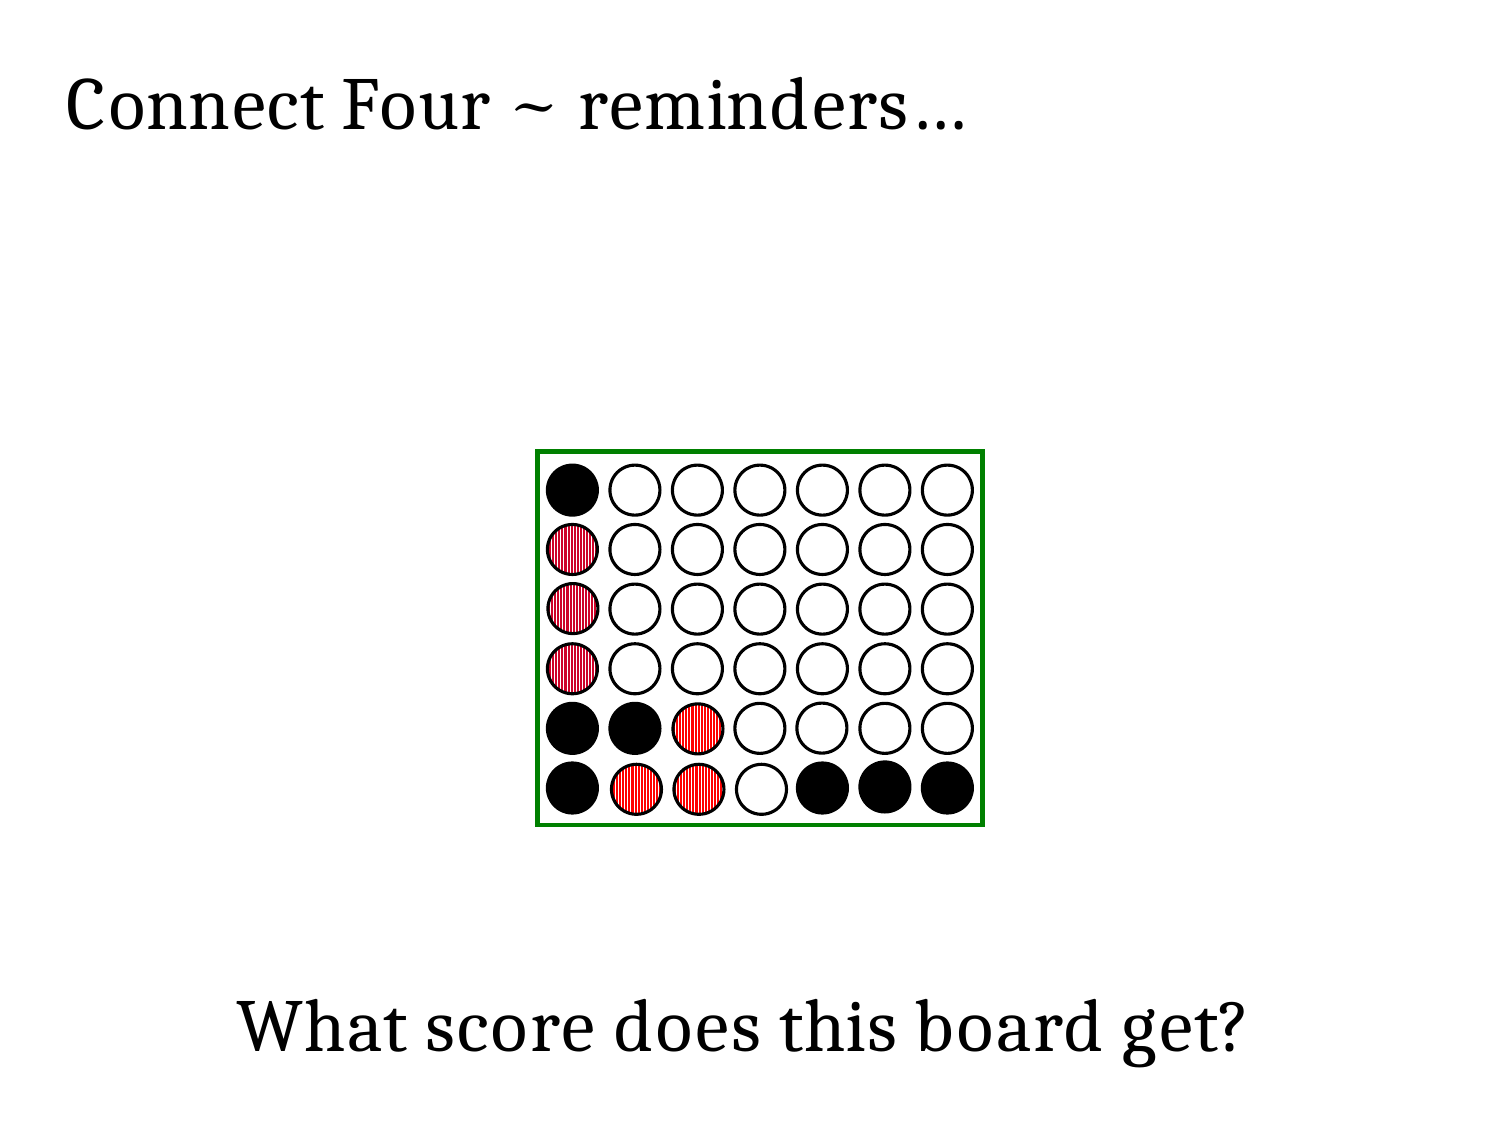

Connect Four ~ reminders…

What score does this board get?